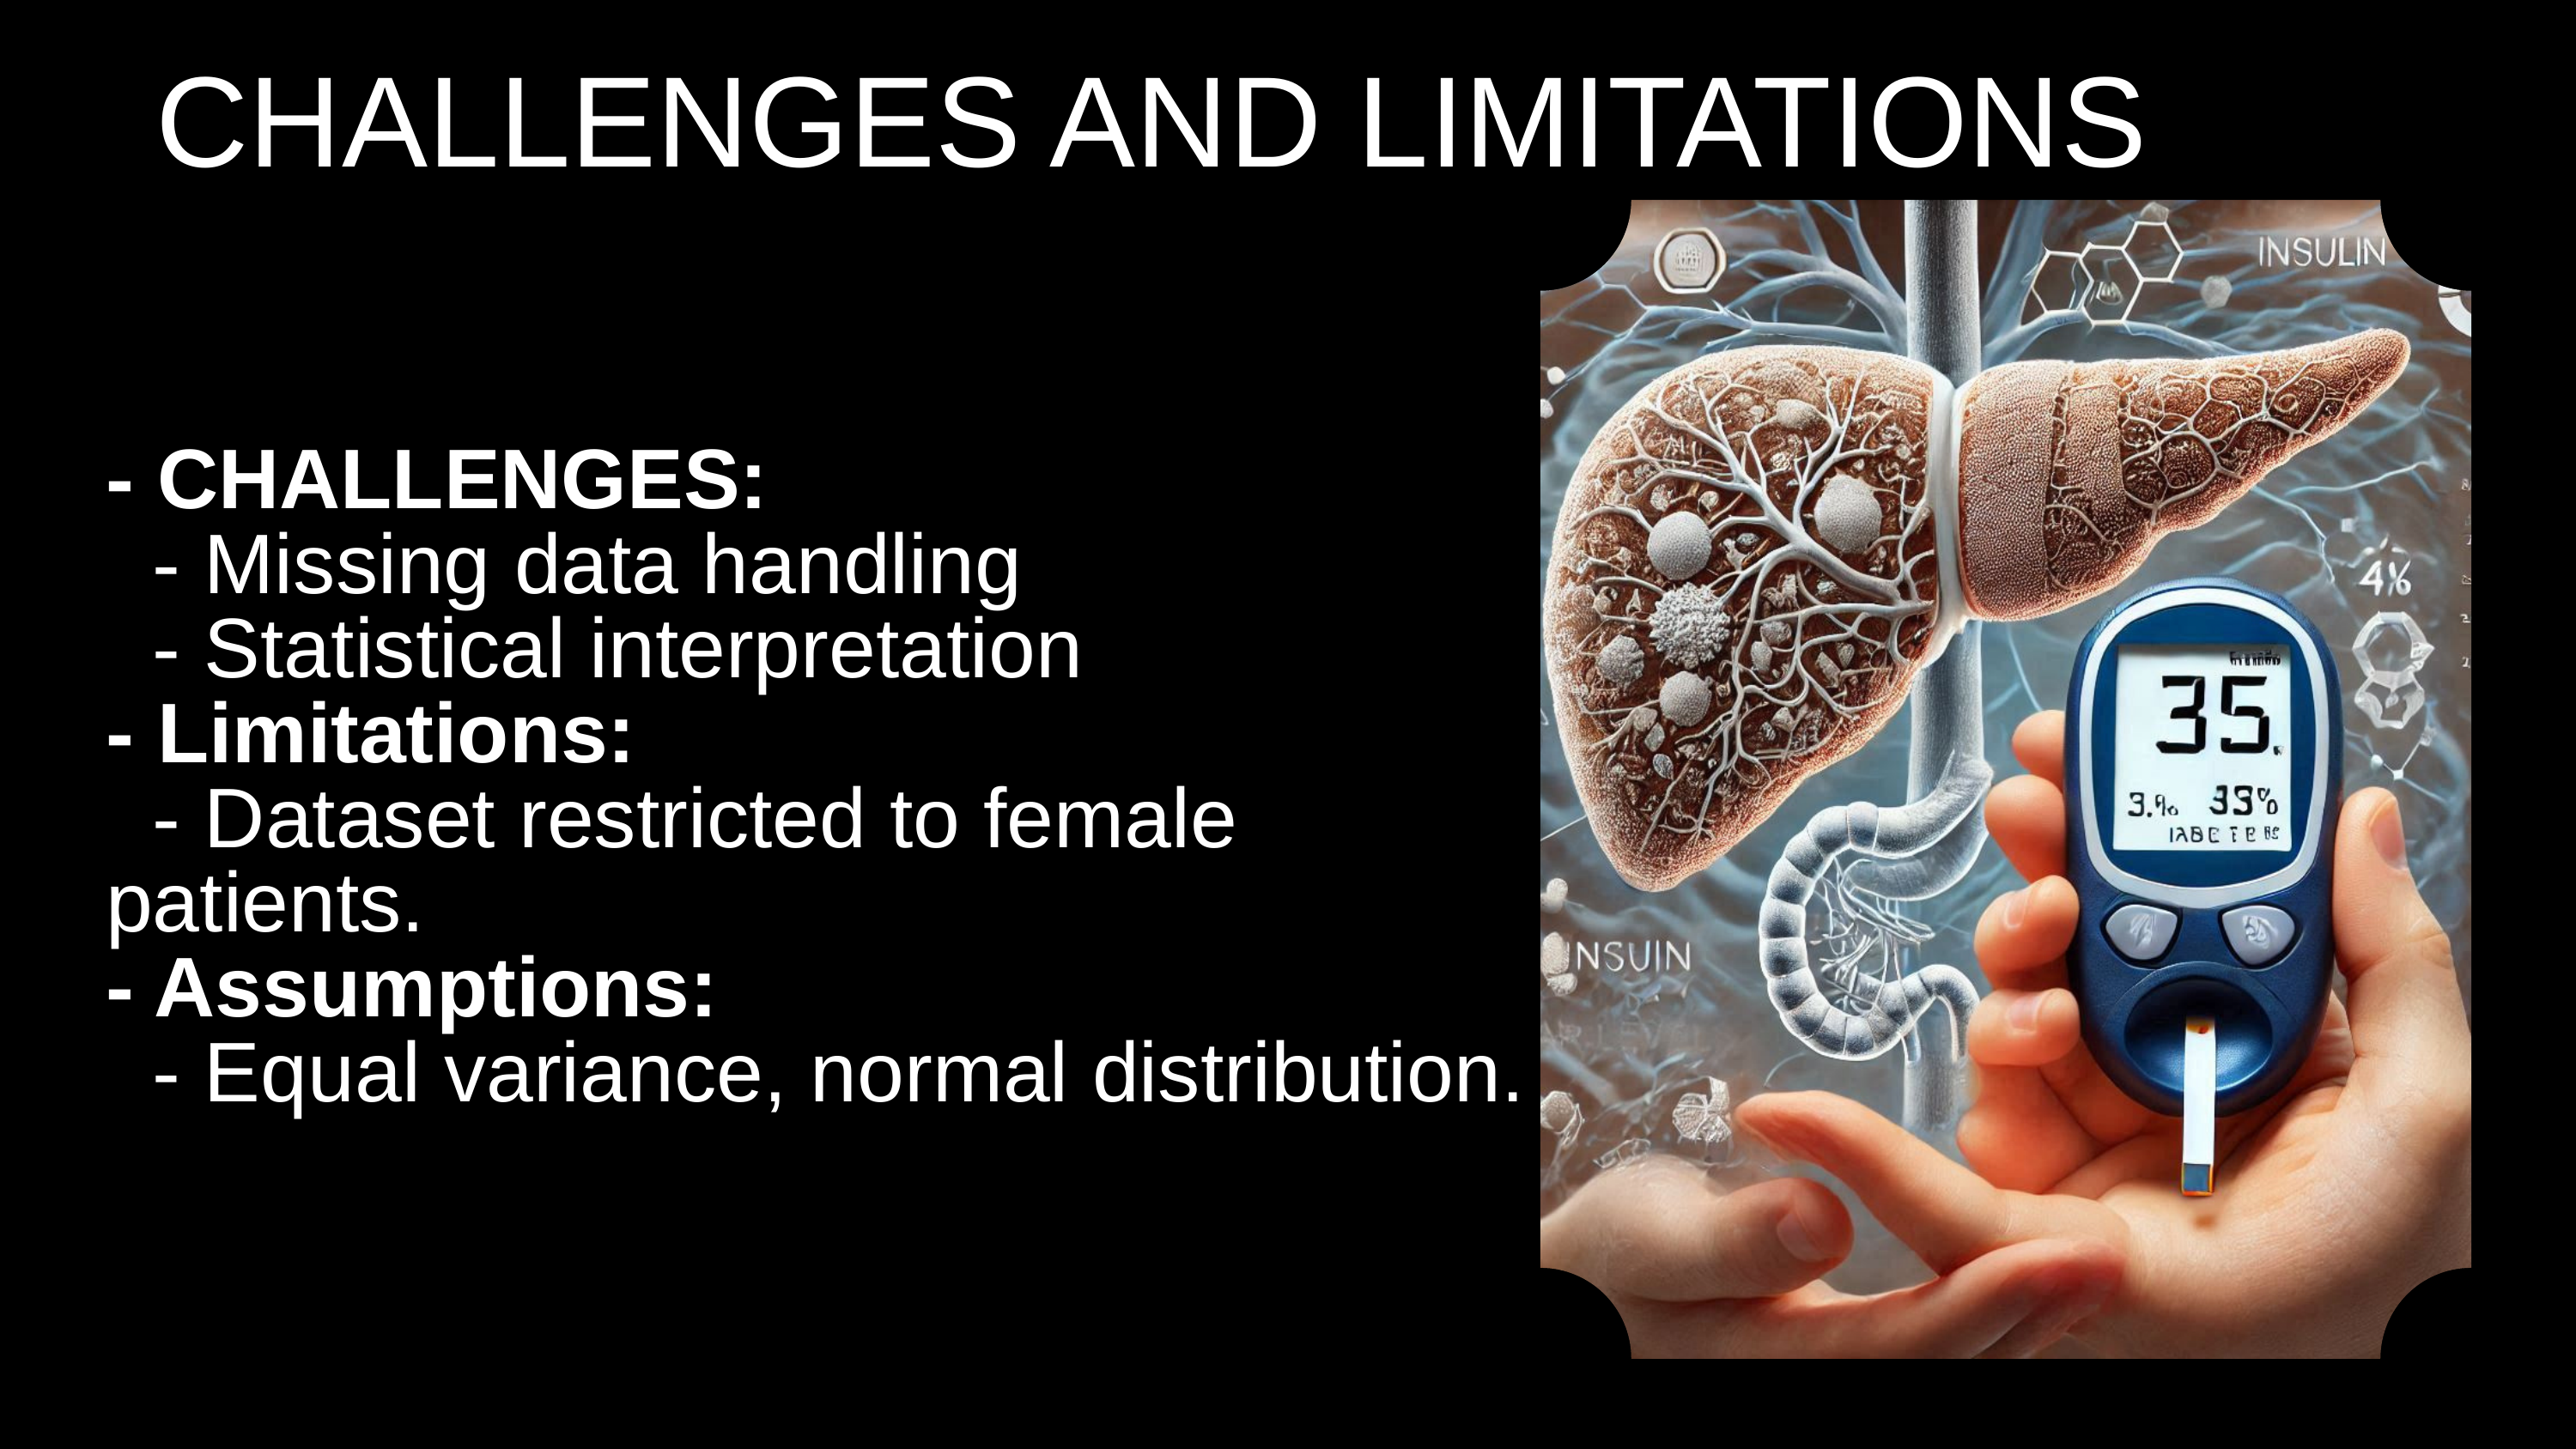

CHALLENGES AND LIMITATIONS

- CHALLENGES:
  - Missing data handling
  - Statistical interpretation
- Limitations:
  - Dataset restricted to female patients.
- Assumptions:
  - Equal variance, normal distribution.